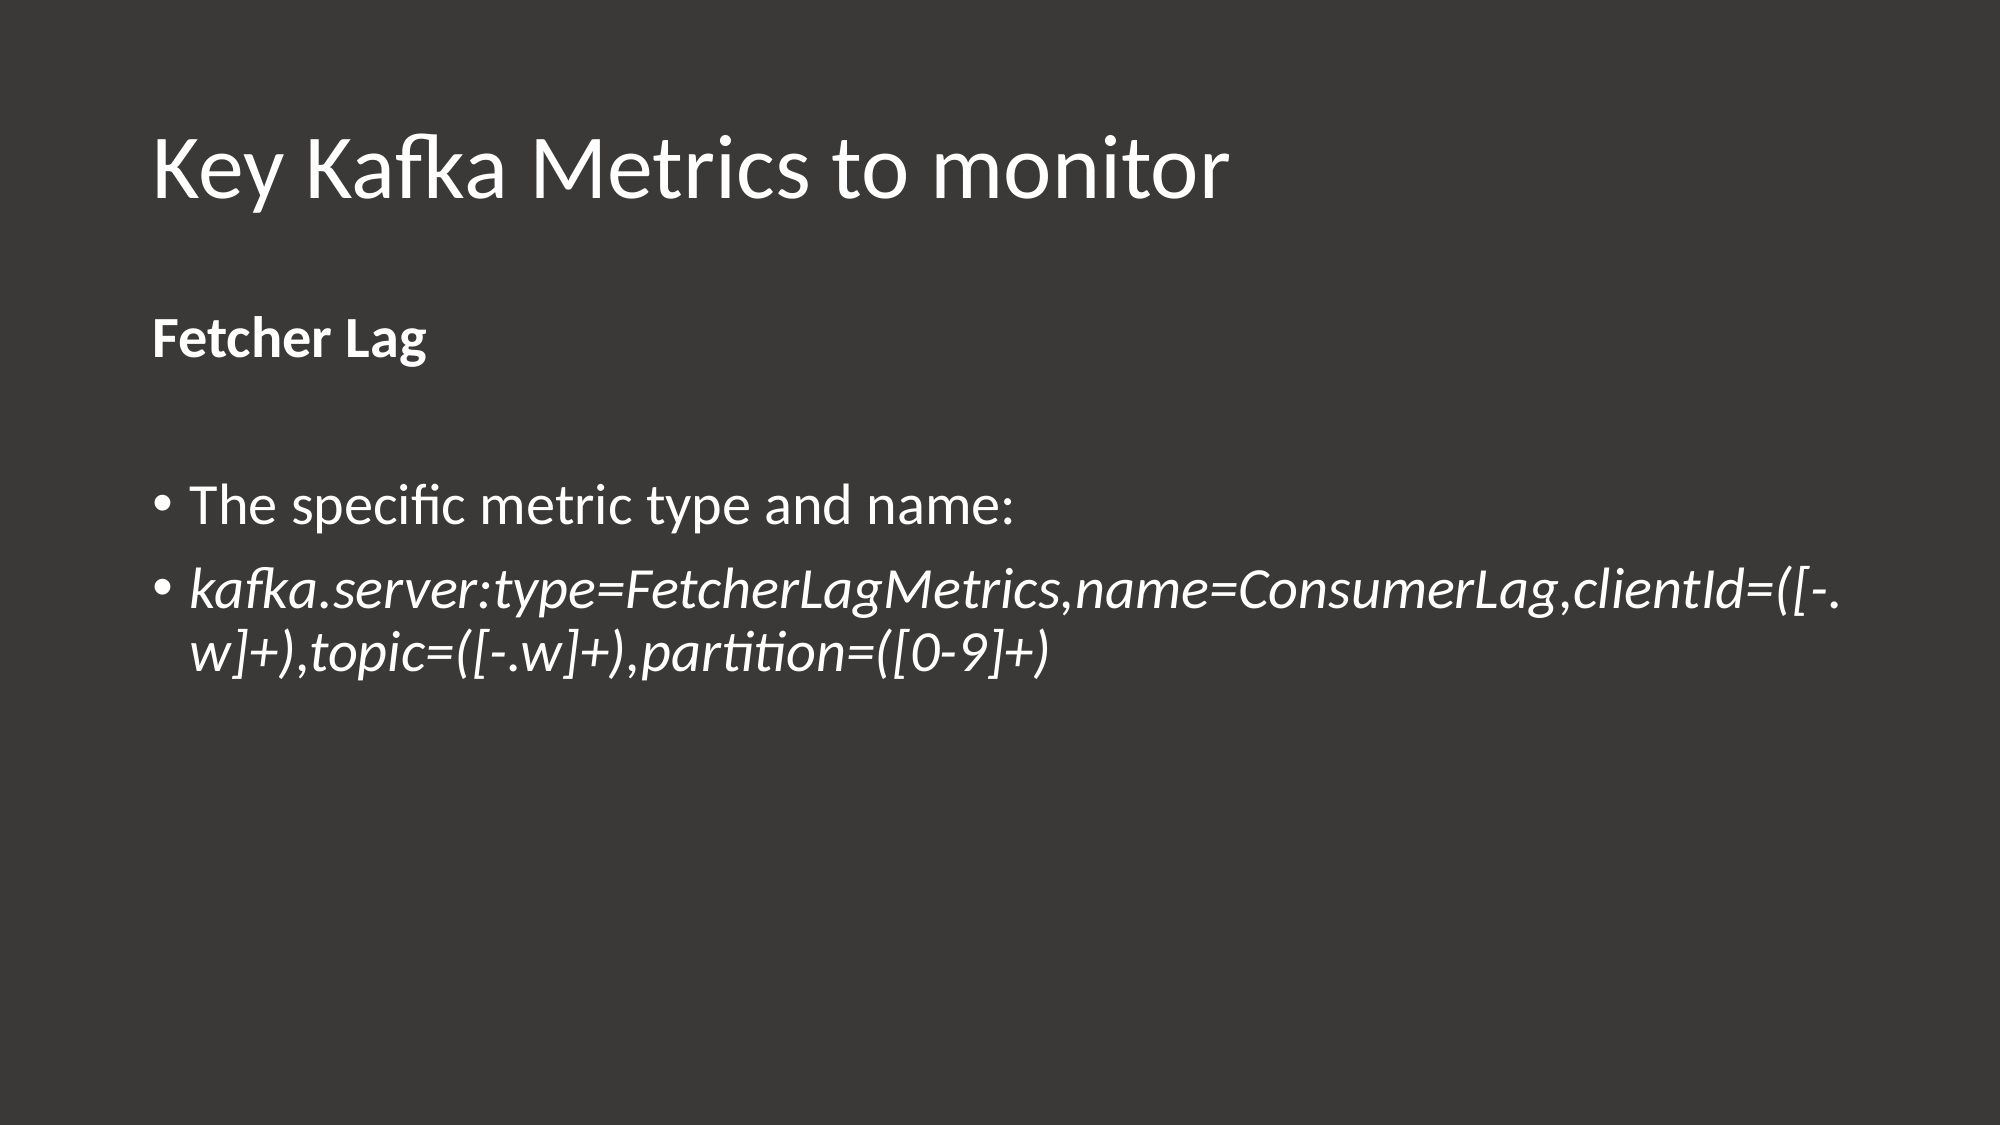

# Key Kafka Metrics to monitor
Fetcher Lag

The specific metric type and name:
kafka.server:type=FetcherLagMetrics,name=ConsumerLag,clientId=([-.w]+),topic=([-.w]+),partition=([0-9]+)